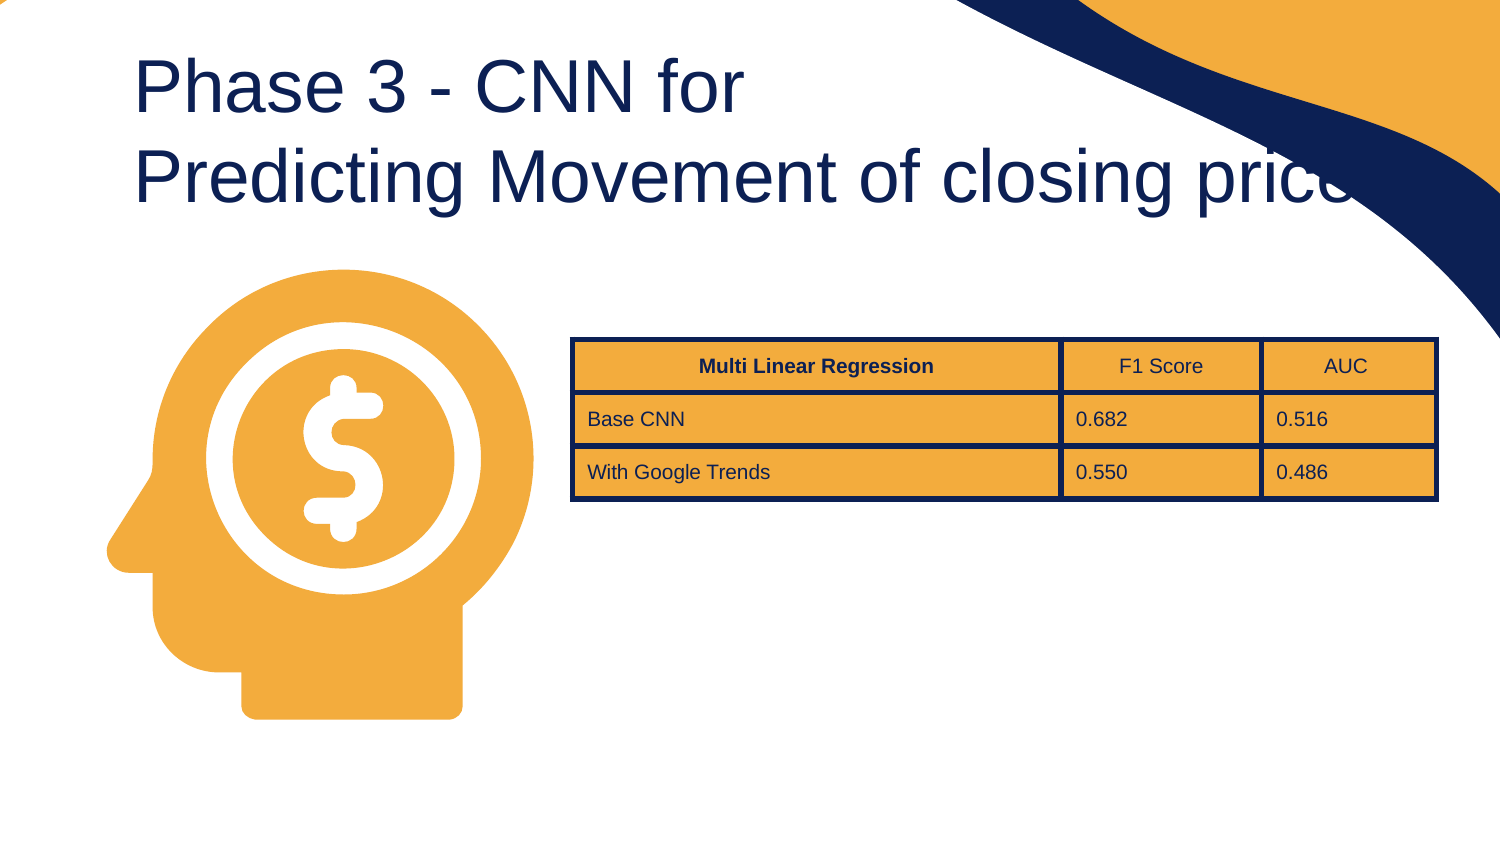

Phase 3 - CNN for
Predicting Movement of closing price

| Multi Linear Regression | F1 Score | AUC |
| --- | --- | --- |
| Base CNN | 0.682 | 0.516 |
| With Google Trends | 0.550 | 0.486 |